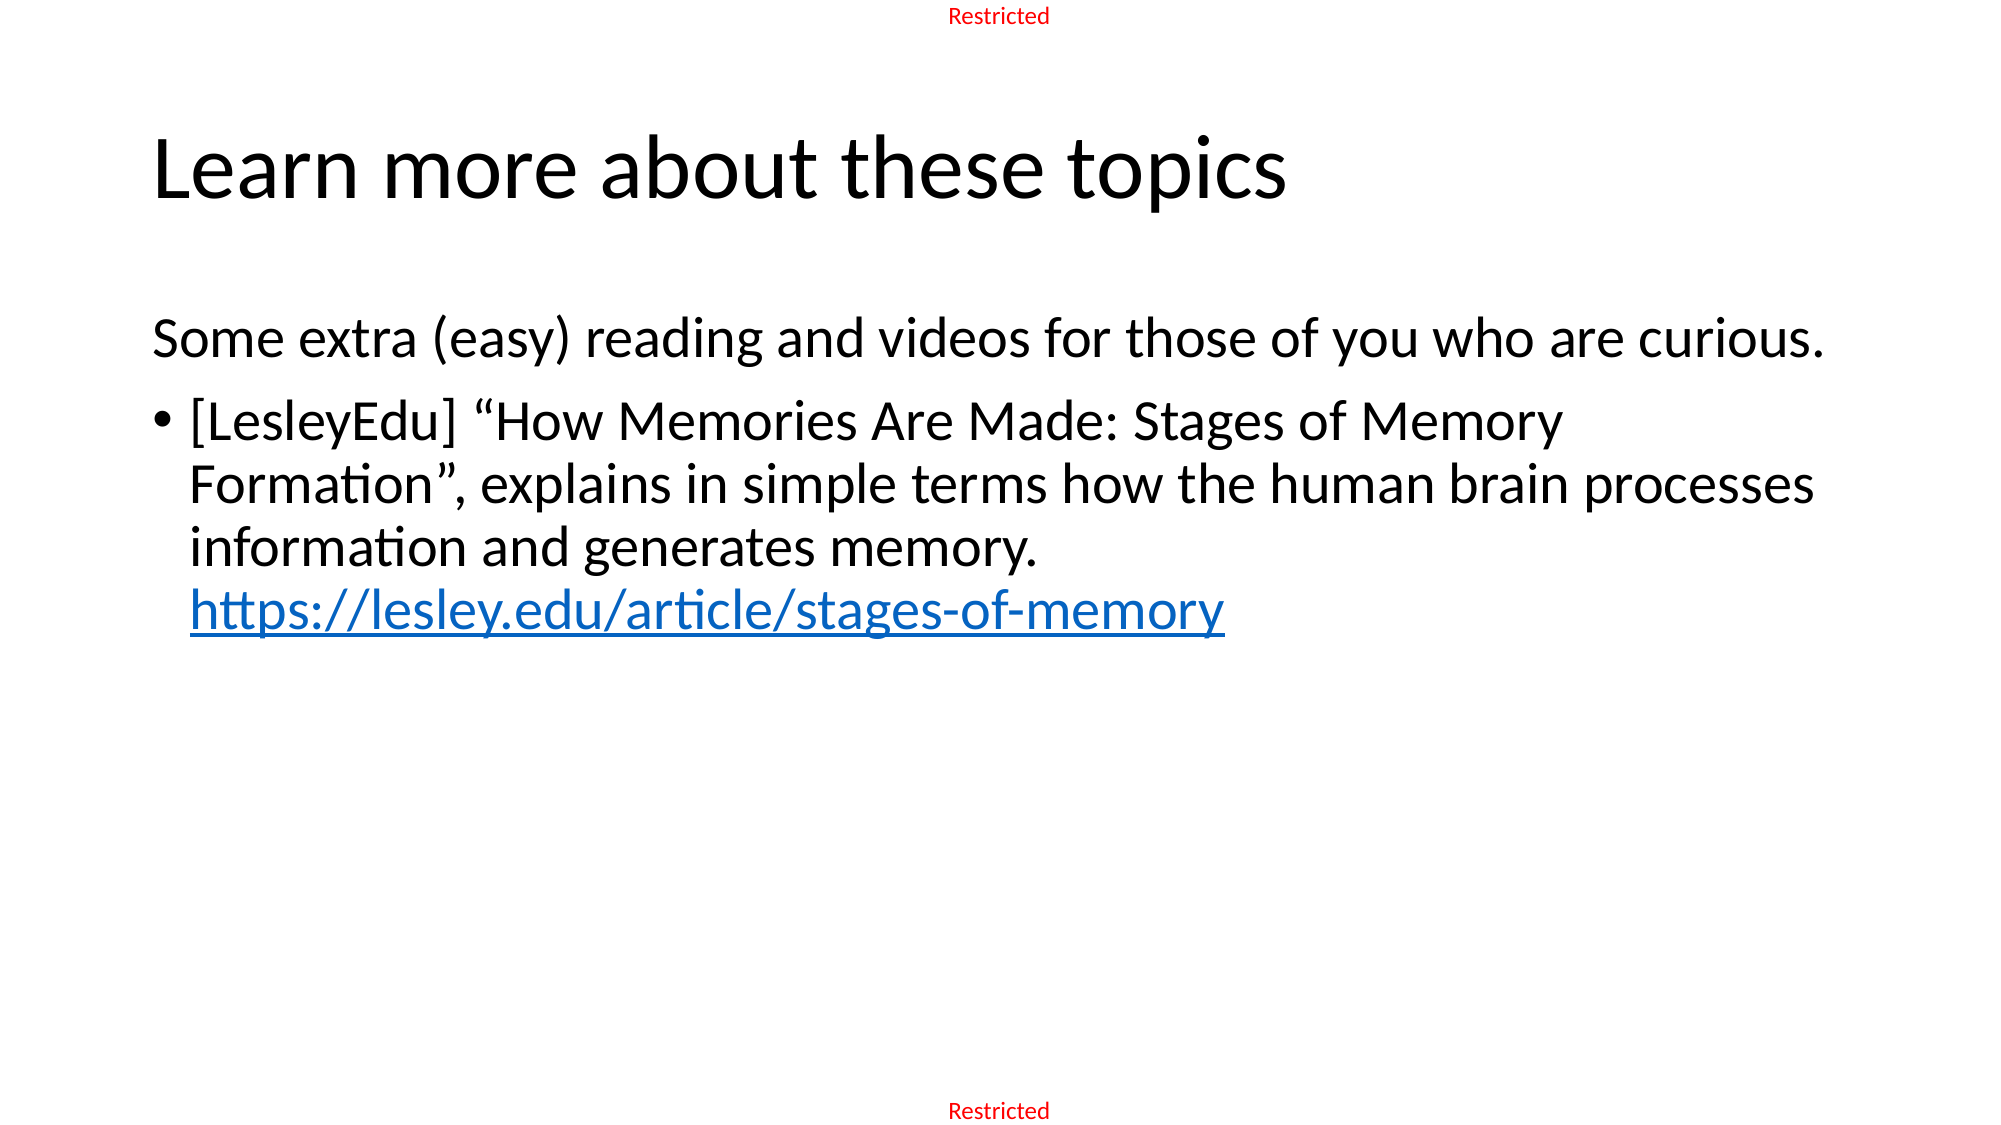

# Learn more about these topics
Some extra (easy) reading and videos for those of you who are curious.
[LesleyEdu] “How Memories Are Made: Stages of Memory Formation”, explains in simple terms how the human brain processes information and generates memory.
https://lesley.edu/article/stages-of-memory